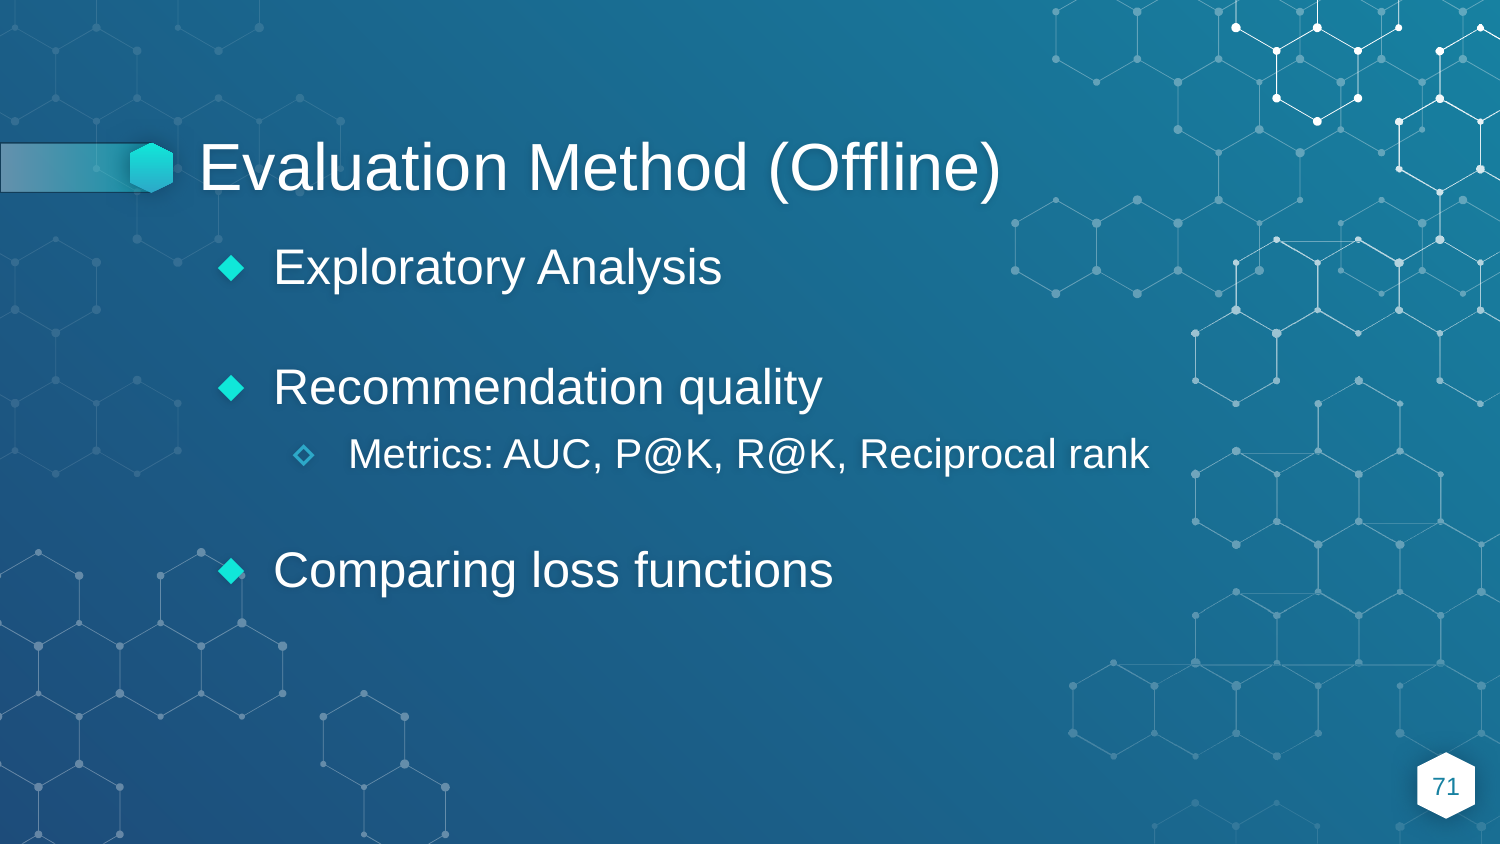

# Evaluation Method (Offline)
Exploratory Analysis

Recommendation quality
Metrics: AUC, P@K, R@K, Reciprocal rank

Comparing loss functions

71